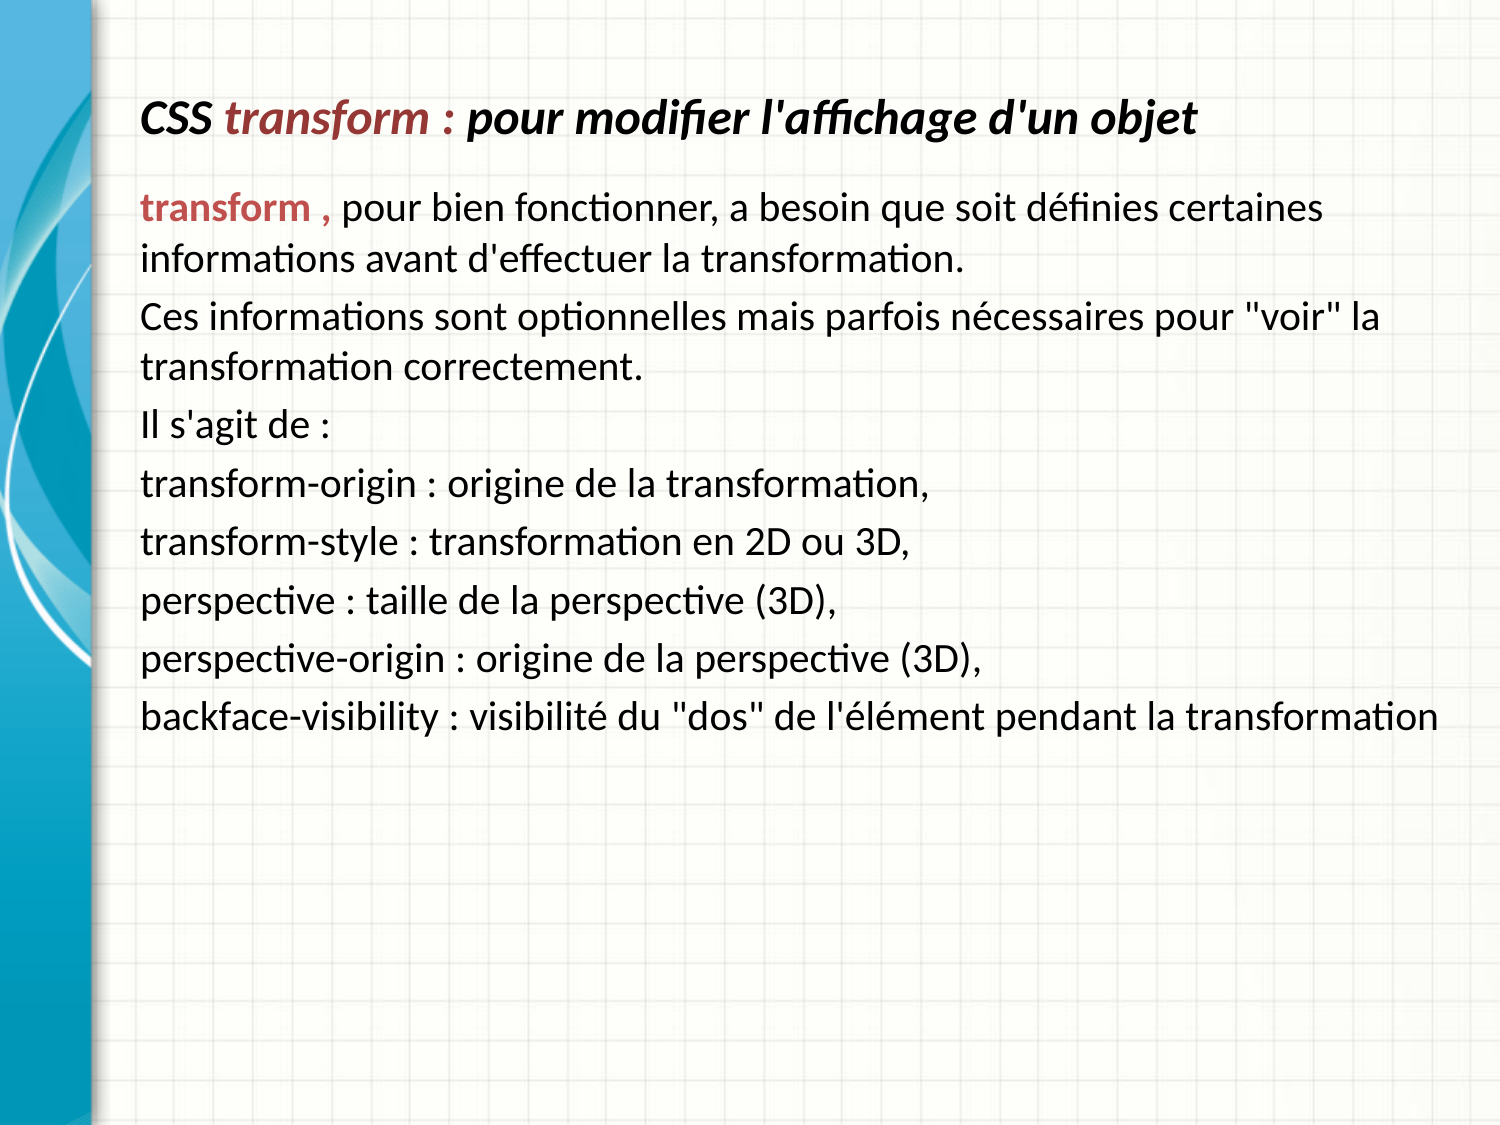

# CSS transform : pour modifier l'affichage d'un objet
transform , pour bien fonctionner, a besoin que soit définies certaines informations avant d'effectuer la transformation.
Ces informations sont optionnelles mais parfois nécessaires pour "voir" la transformation correctement.
Il s'agit de :
transform-origin : origine de la transformation,
transform-style : transformation en 2D ou 3D,
perspective : taille de la perspective (3D),
perspective-origin : origine de la perspective (3D),
backface-visibility : visibilité du "dos" de l'élément pendant la transformation